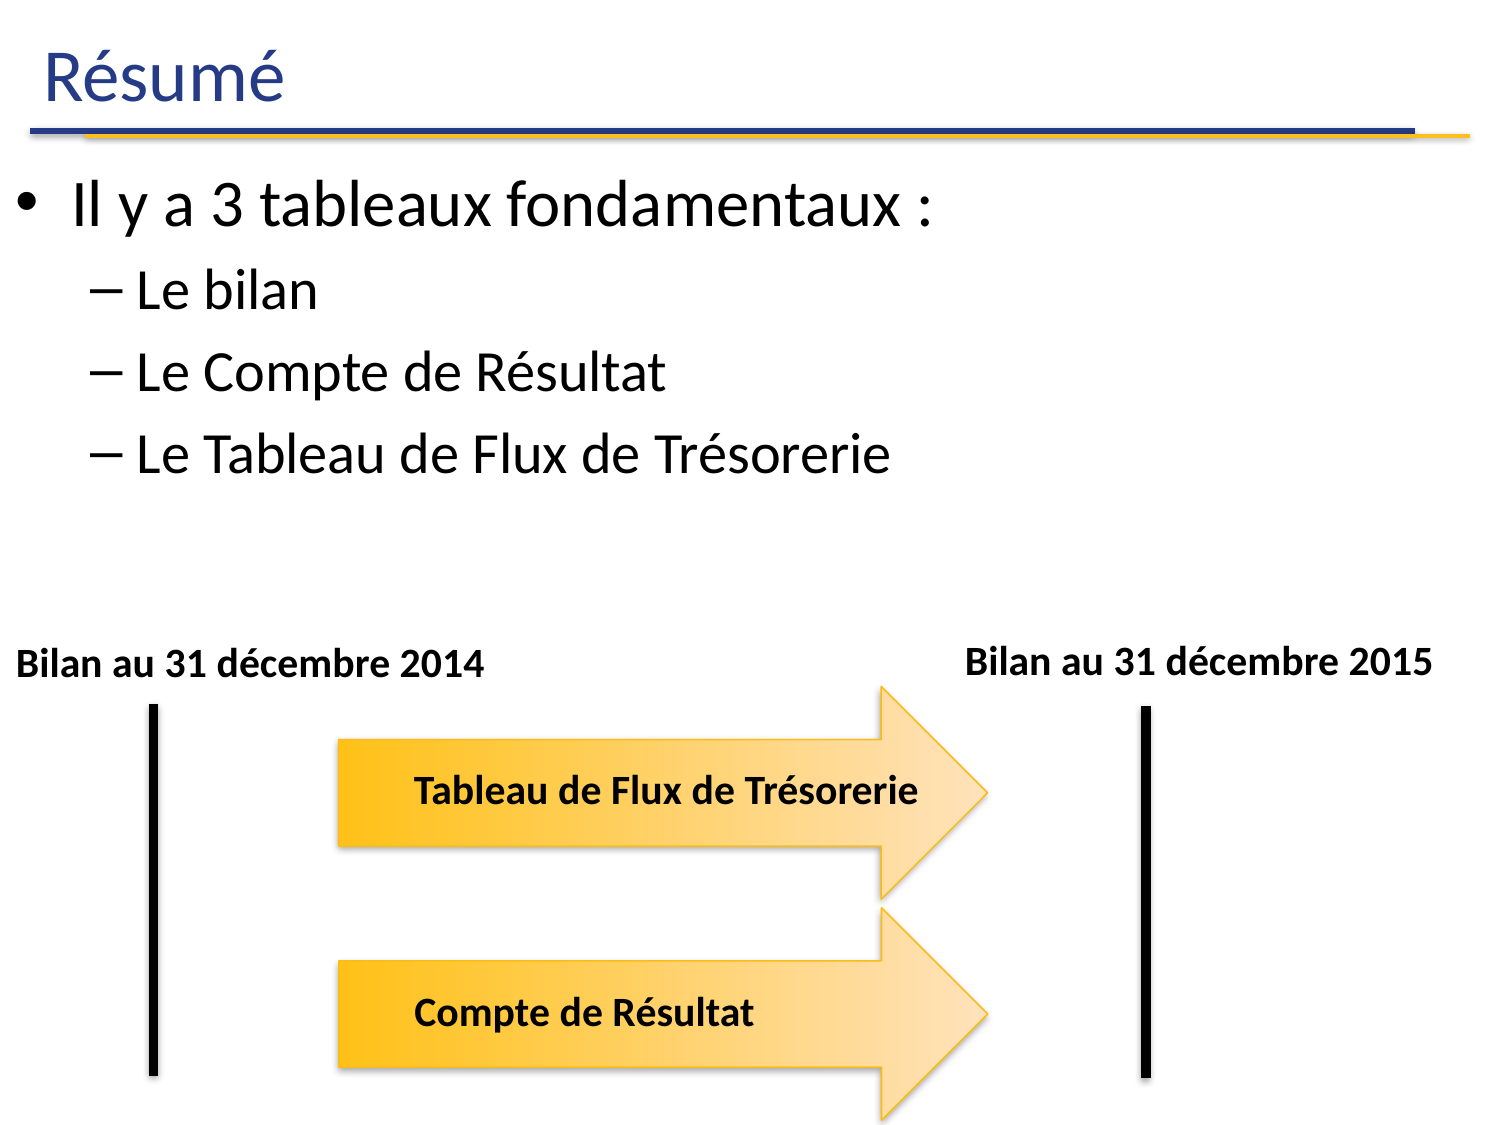

# Résumé
Il y a 3 tableaux fondamentaux :
Le bilan
Le Compte de Résultat
Le Tableau de Flux de Trésorerie

Bilan au 31 décembre 2015
Bilan au 31 décembre 2014

Tableau de Flux de Trésorerie
Compte de Résultat